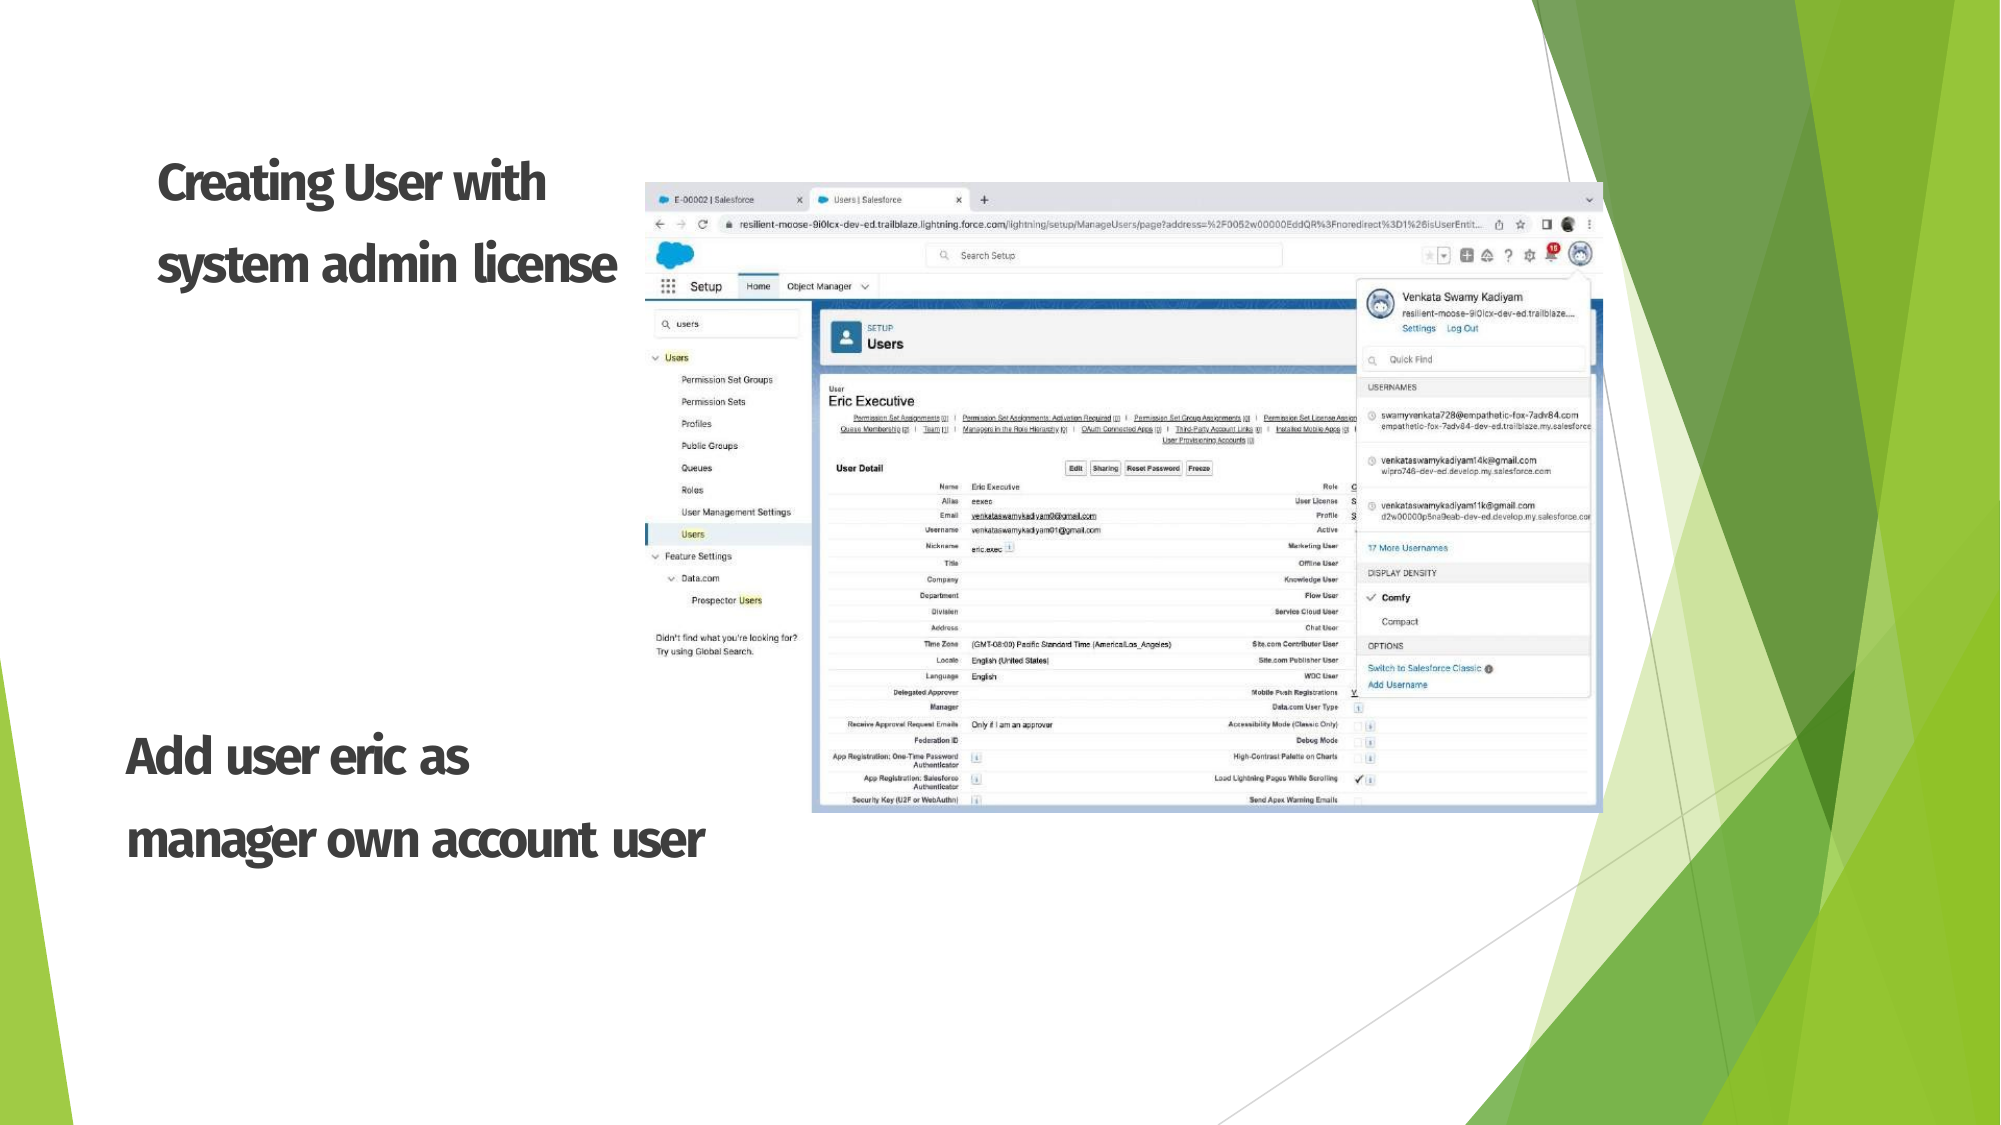

# Creating User with  system admin license

Add user eric as
manager own account user